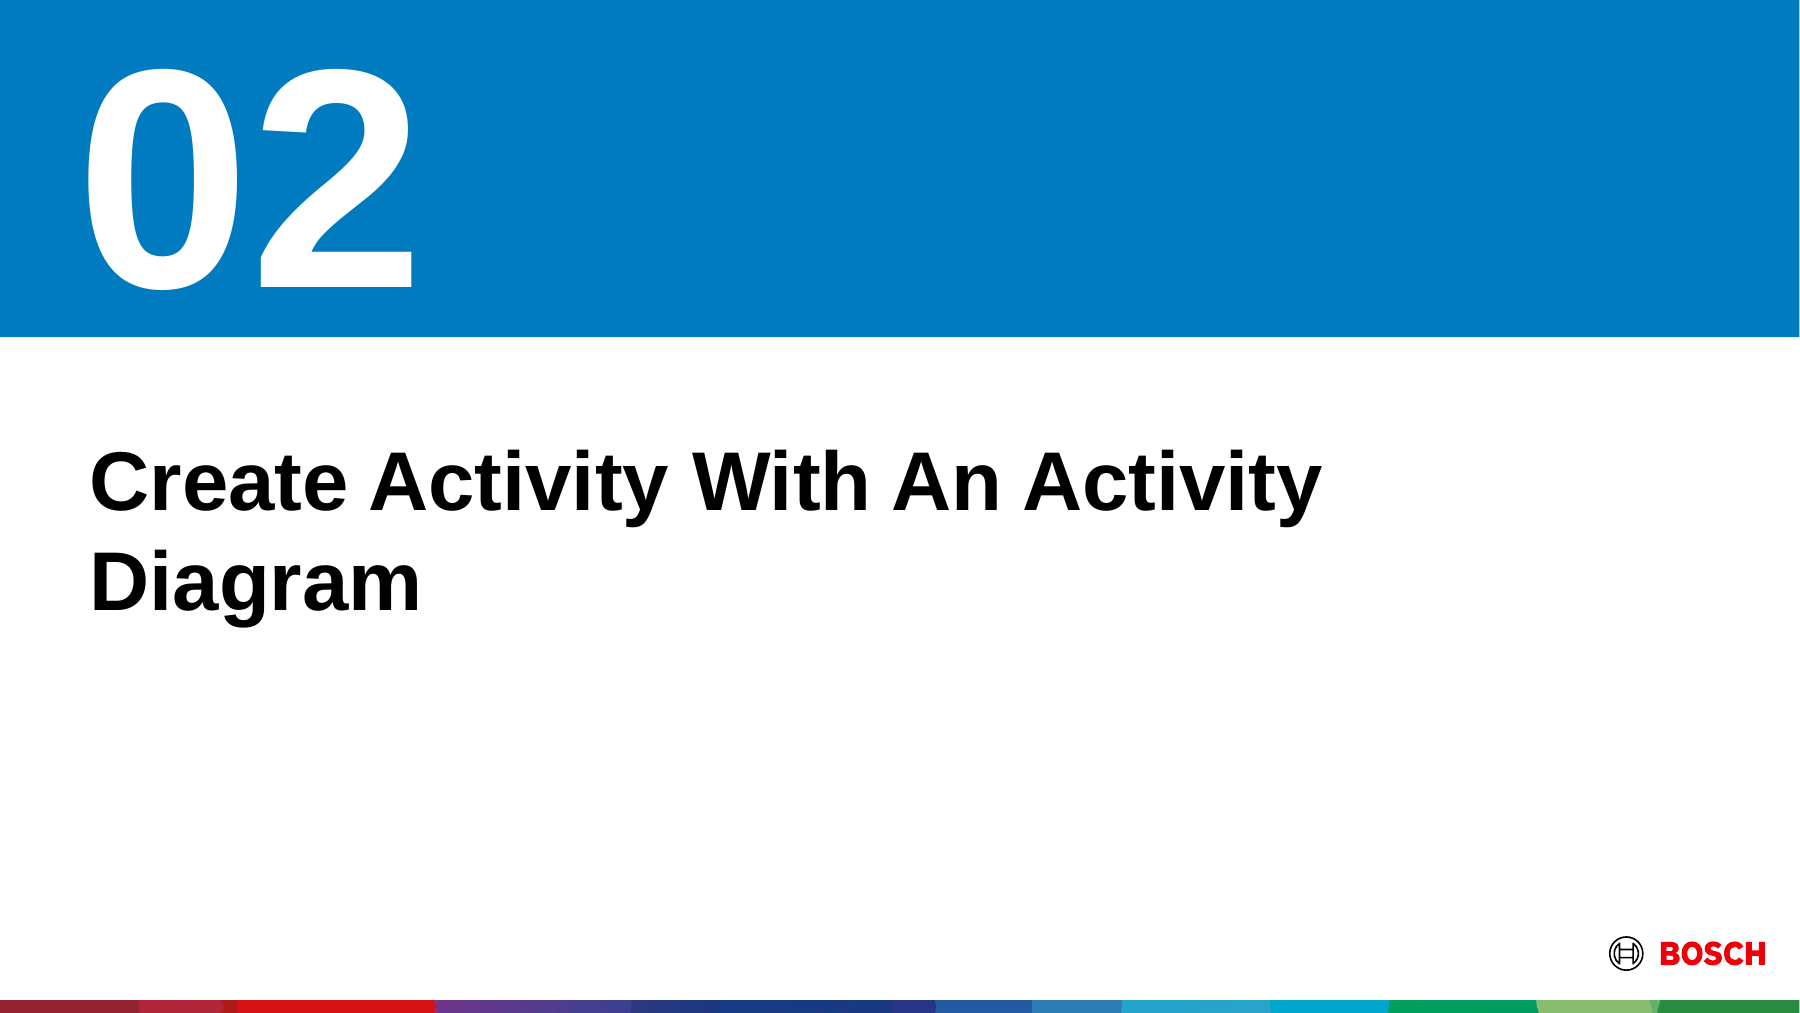

# 02
Create Activity With An Activity Diagram